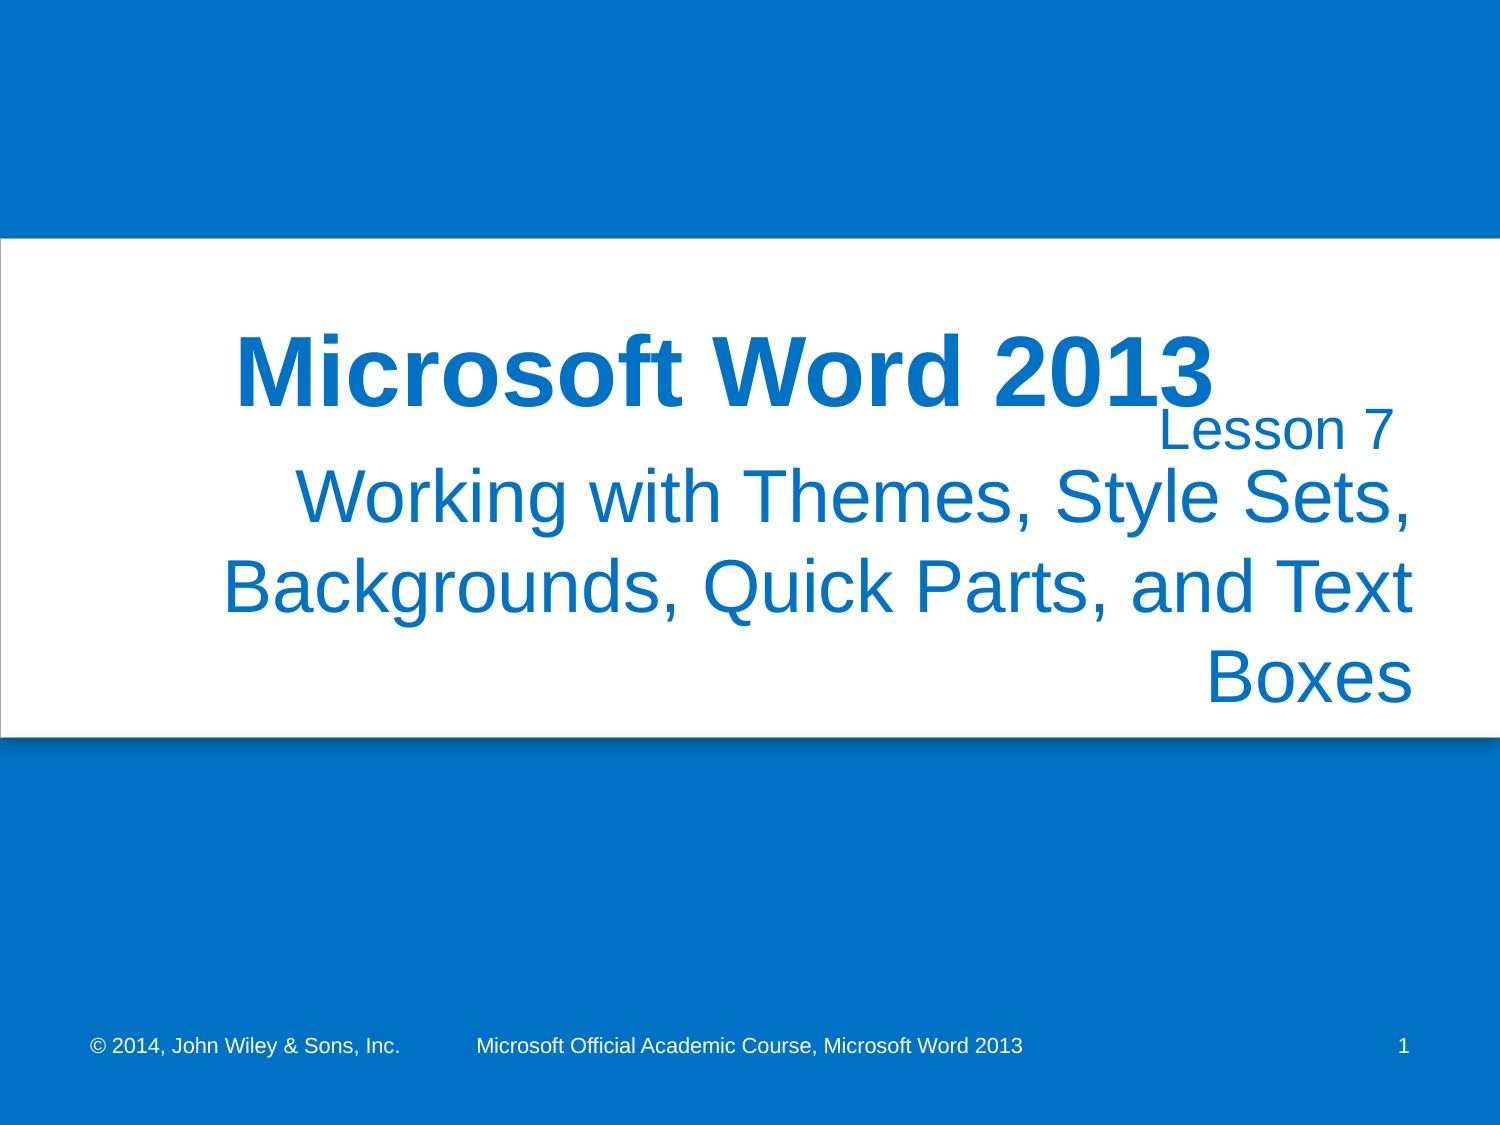

Microsoft Word 2013
Lesson 7
Working with Themes, Style Sets, Backgrounds, Quick Parts, and Text Boxes
© 2014, John Wiley & Sons, Inc.
Microsoft Official Academic Course, Microsoft Word 2013
1